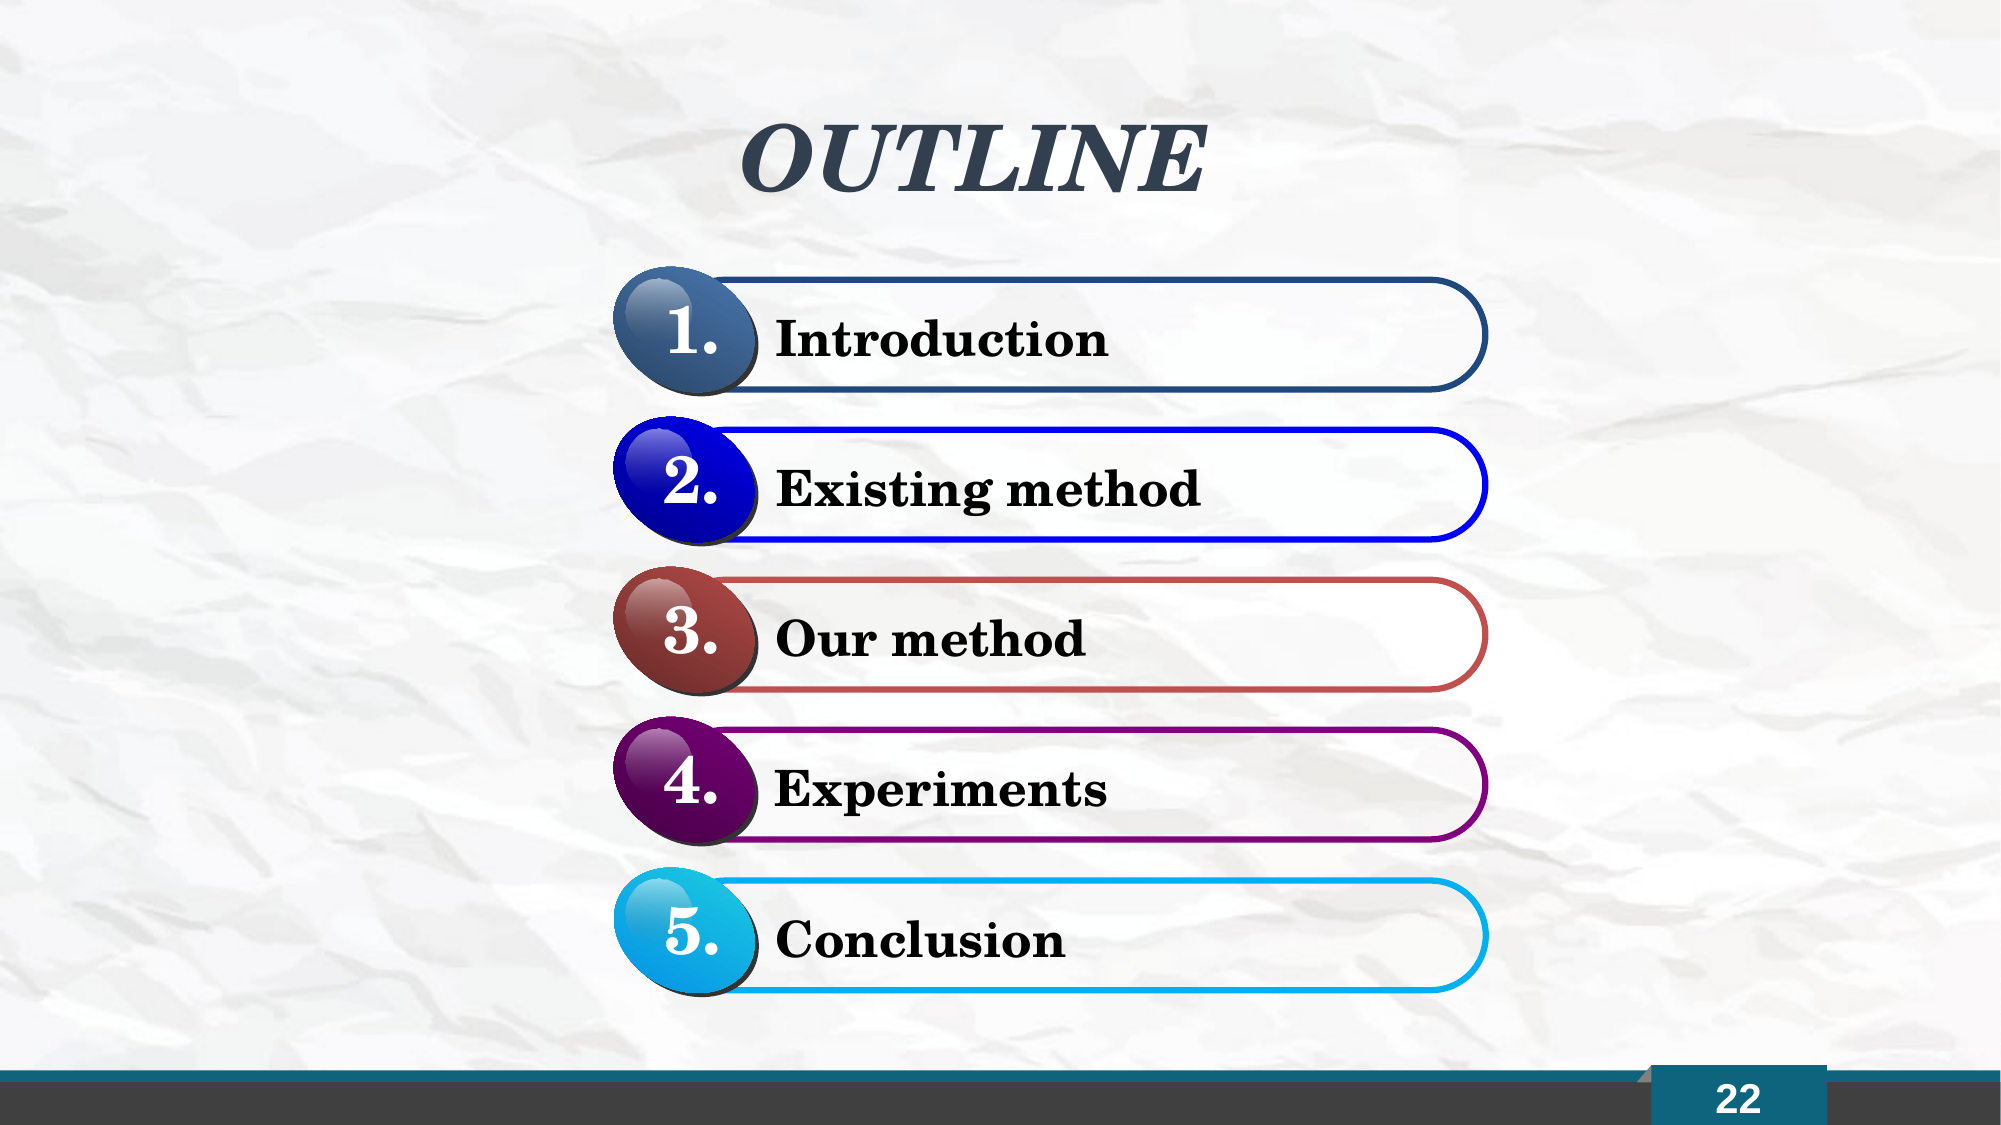

OUTLINE

1.

Introduction

2.

Existing method

3.

Our method

4.

Experiments

5.

Conclusion

22